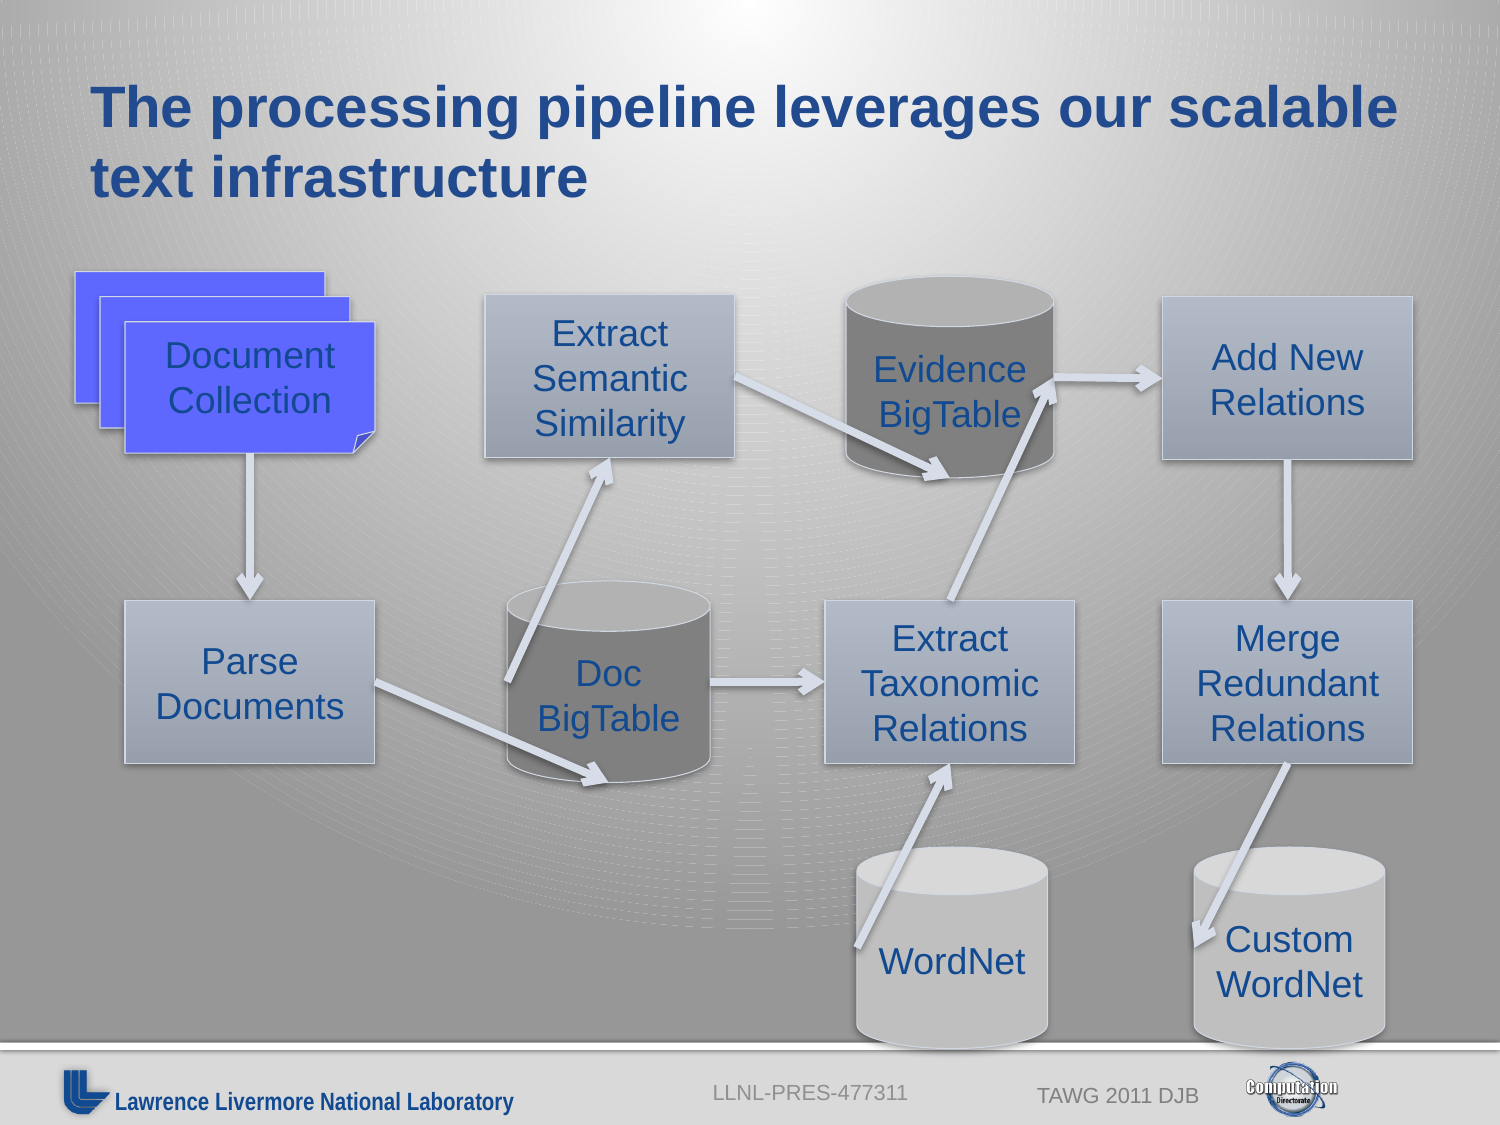

# The processing pipeline leverages our scalable text infrastructure

Evidence
BigTable
Extract Semantic Similarity

Add New Relations
Document Collection
Doc BigTable
Parse Documents
Extract Taxonomic Relations
Merge Redundant Relations
WordNet
Custom WordNet